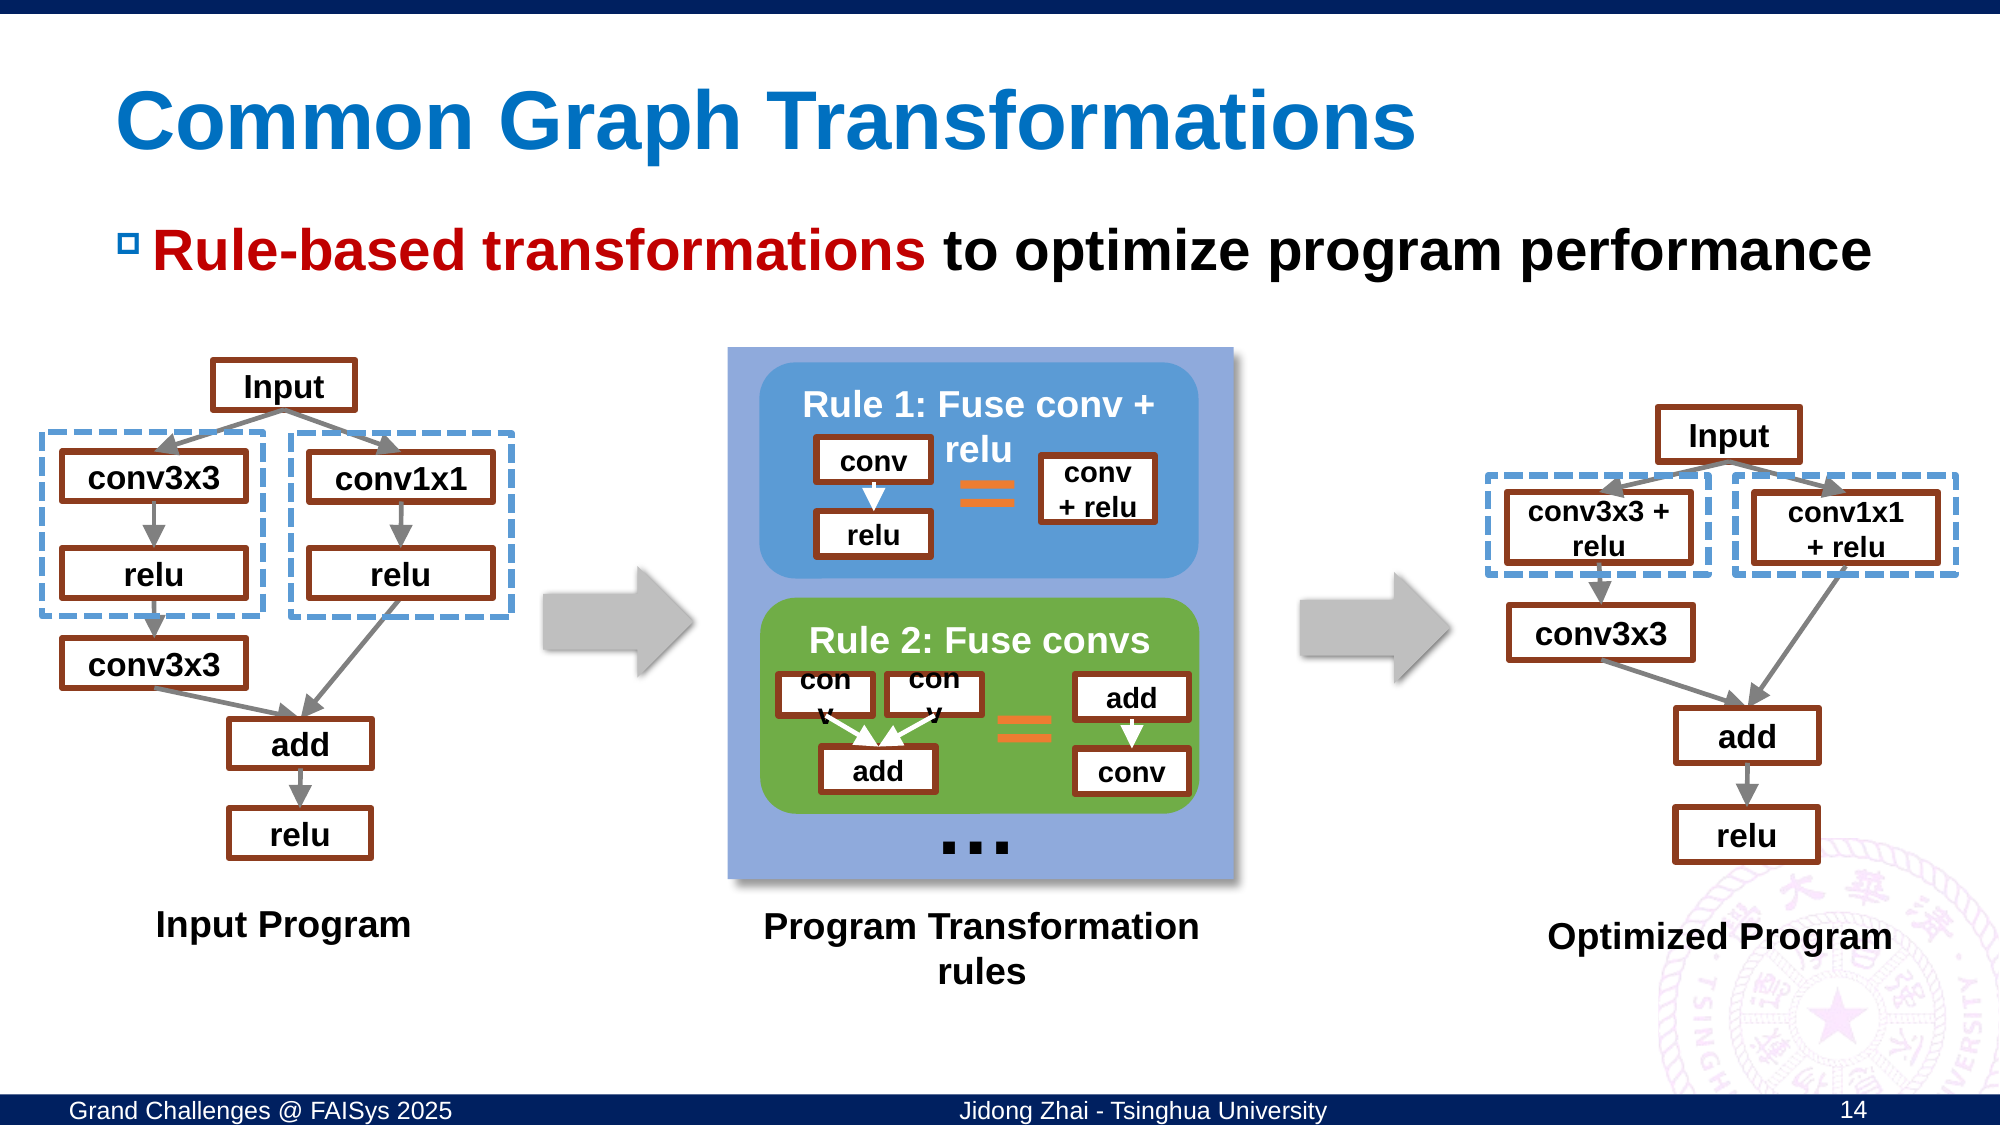

# Common Graph Transformations
Rule-based transformations to optimize program performance

Input

conv3x3
conv1x1
relu
relu
conv3x3
add
relu
Rule 1: Fuse conv + relu
conv
conv
+ relu

relu

Input Program
Program Transformation rules
Input
conv3x3 + relu
conv1x1
+ relu
conv3x3
add
relu

Optimized Program
Rule 2: Fuse convs
conv
add
conv

add
conv
…
14